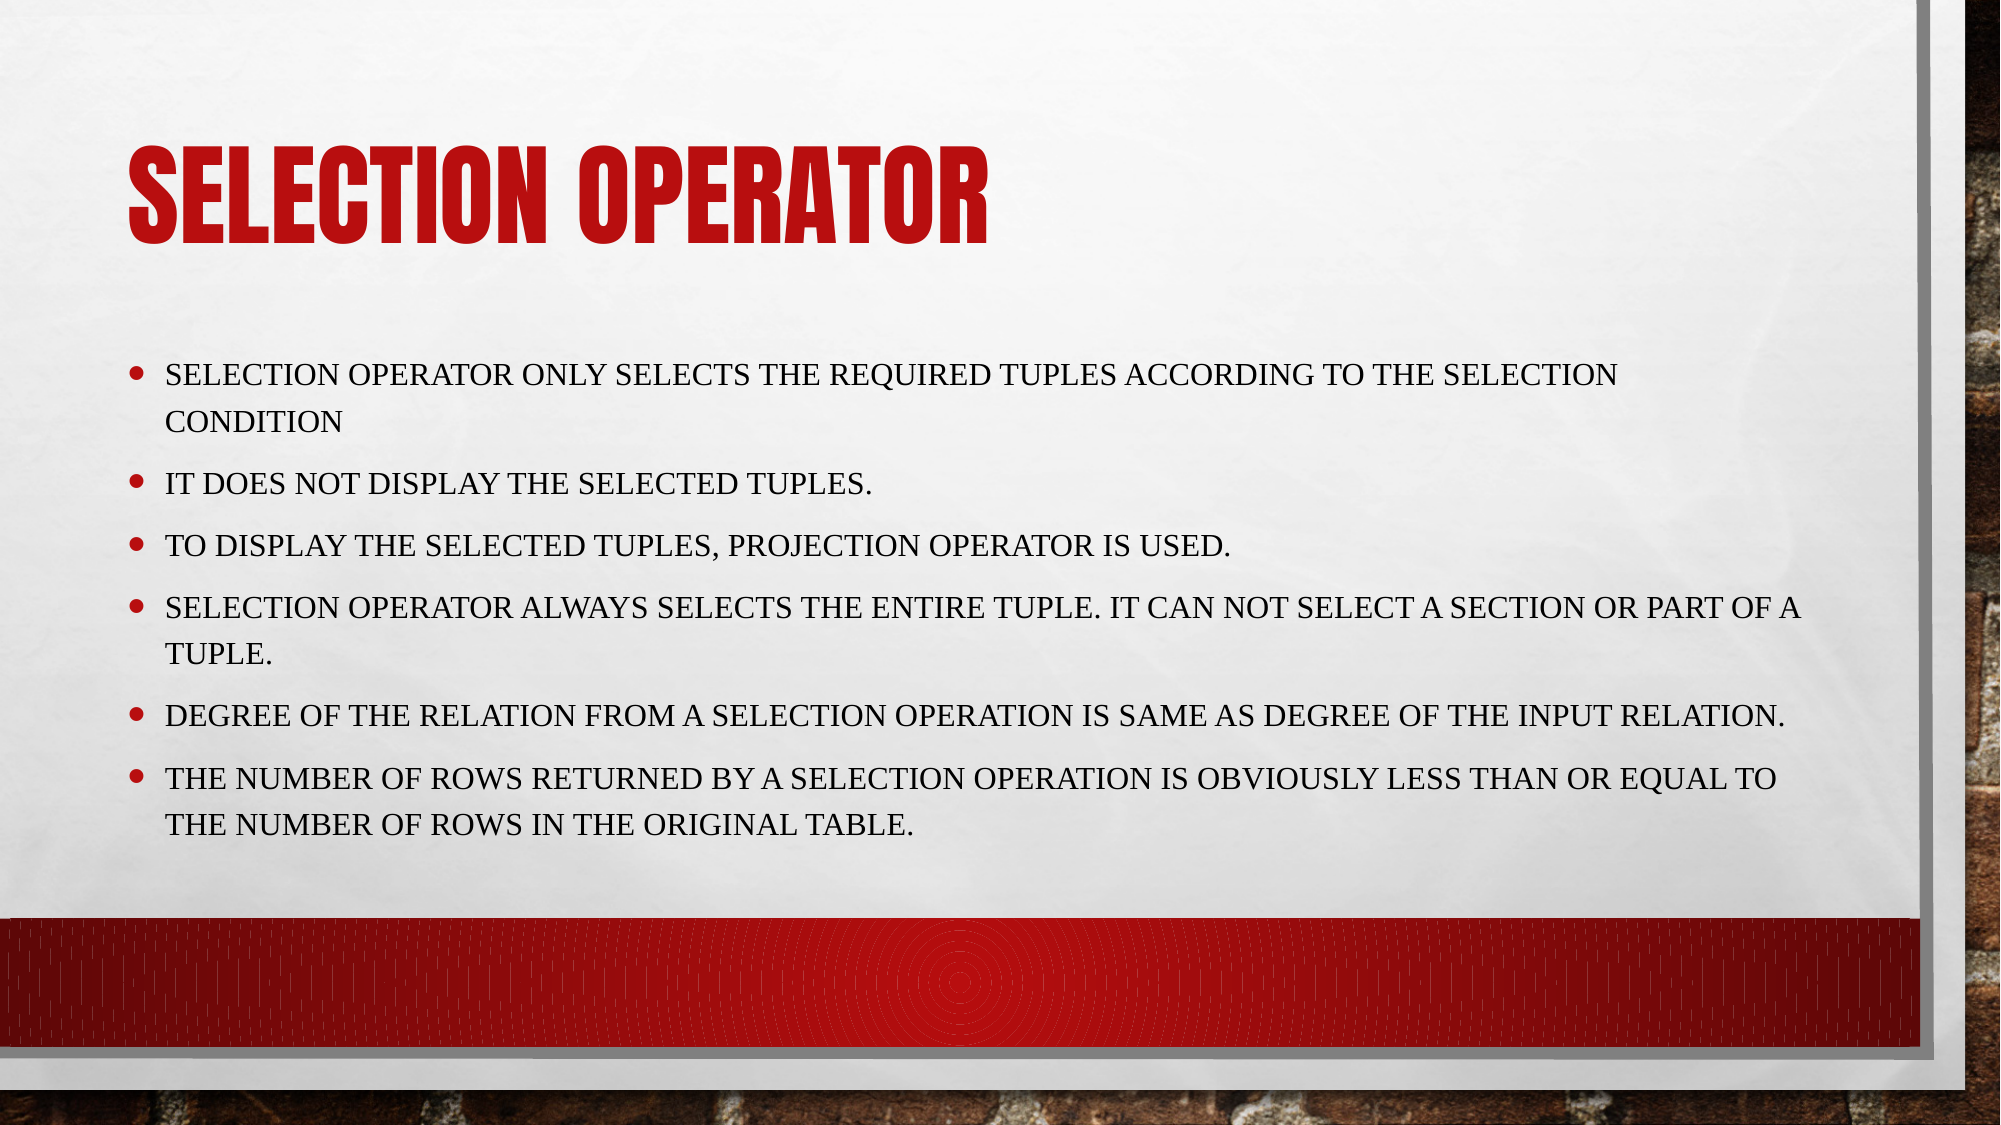

# Selection operator
Selection operator only selects the required tuples according to the selection condition
It does not display the selected tuples.
To display the selected tuples, projection operator is used.
Selection operator always selects the entire tuple. It can not select a section or part of a tuple.
Degree of the relation from a selection operation is same as degree of the input relation.
The number of rows returned by a selection operation is obviously less than or equal to the number of rows in the original table.